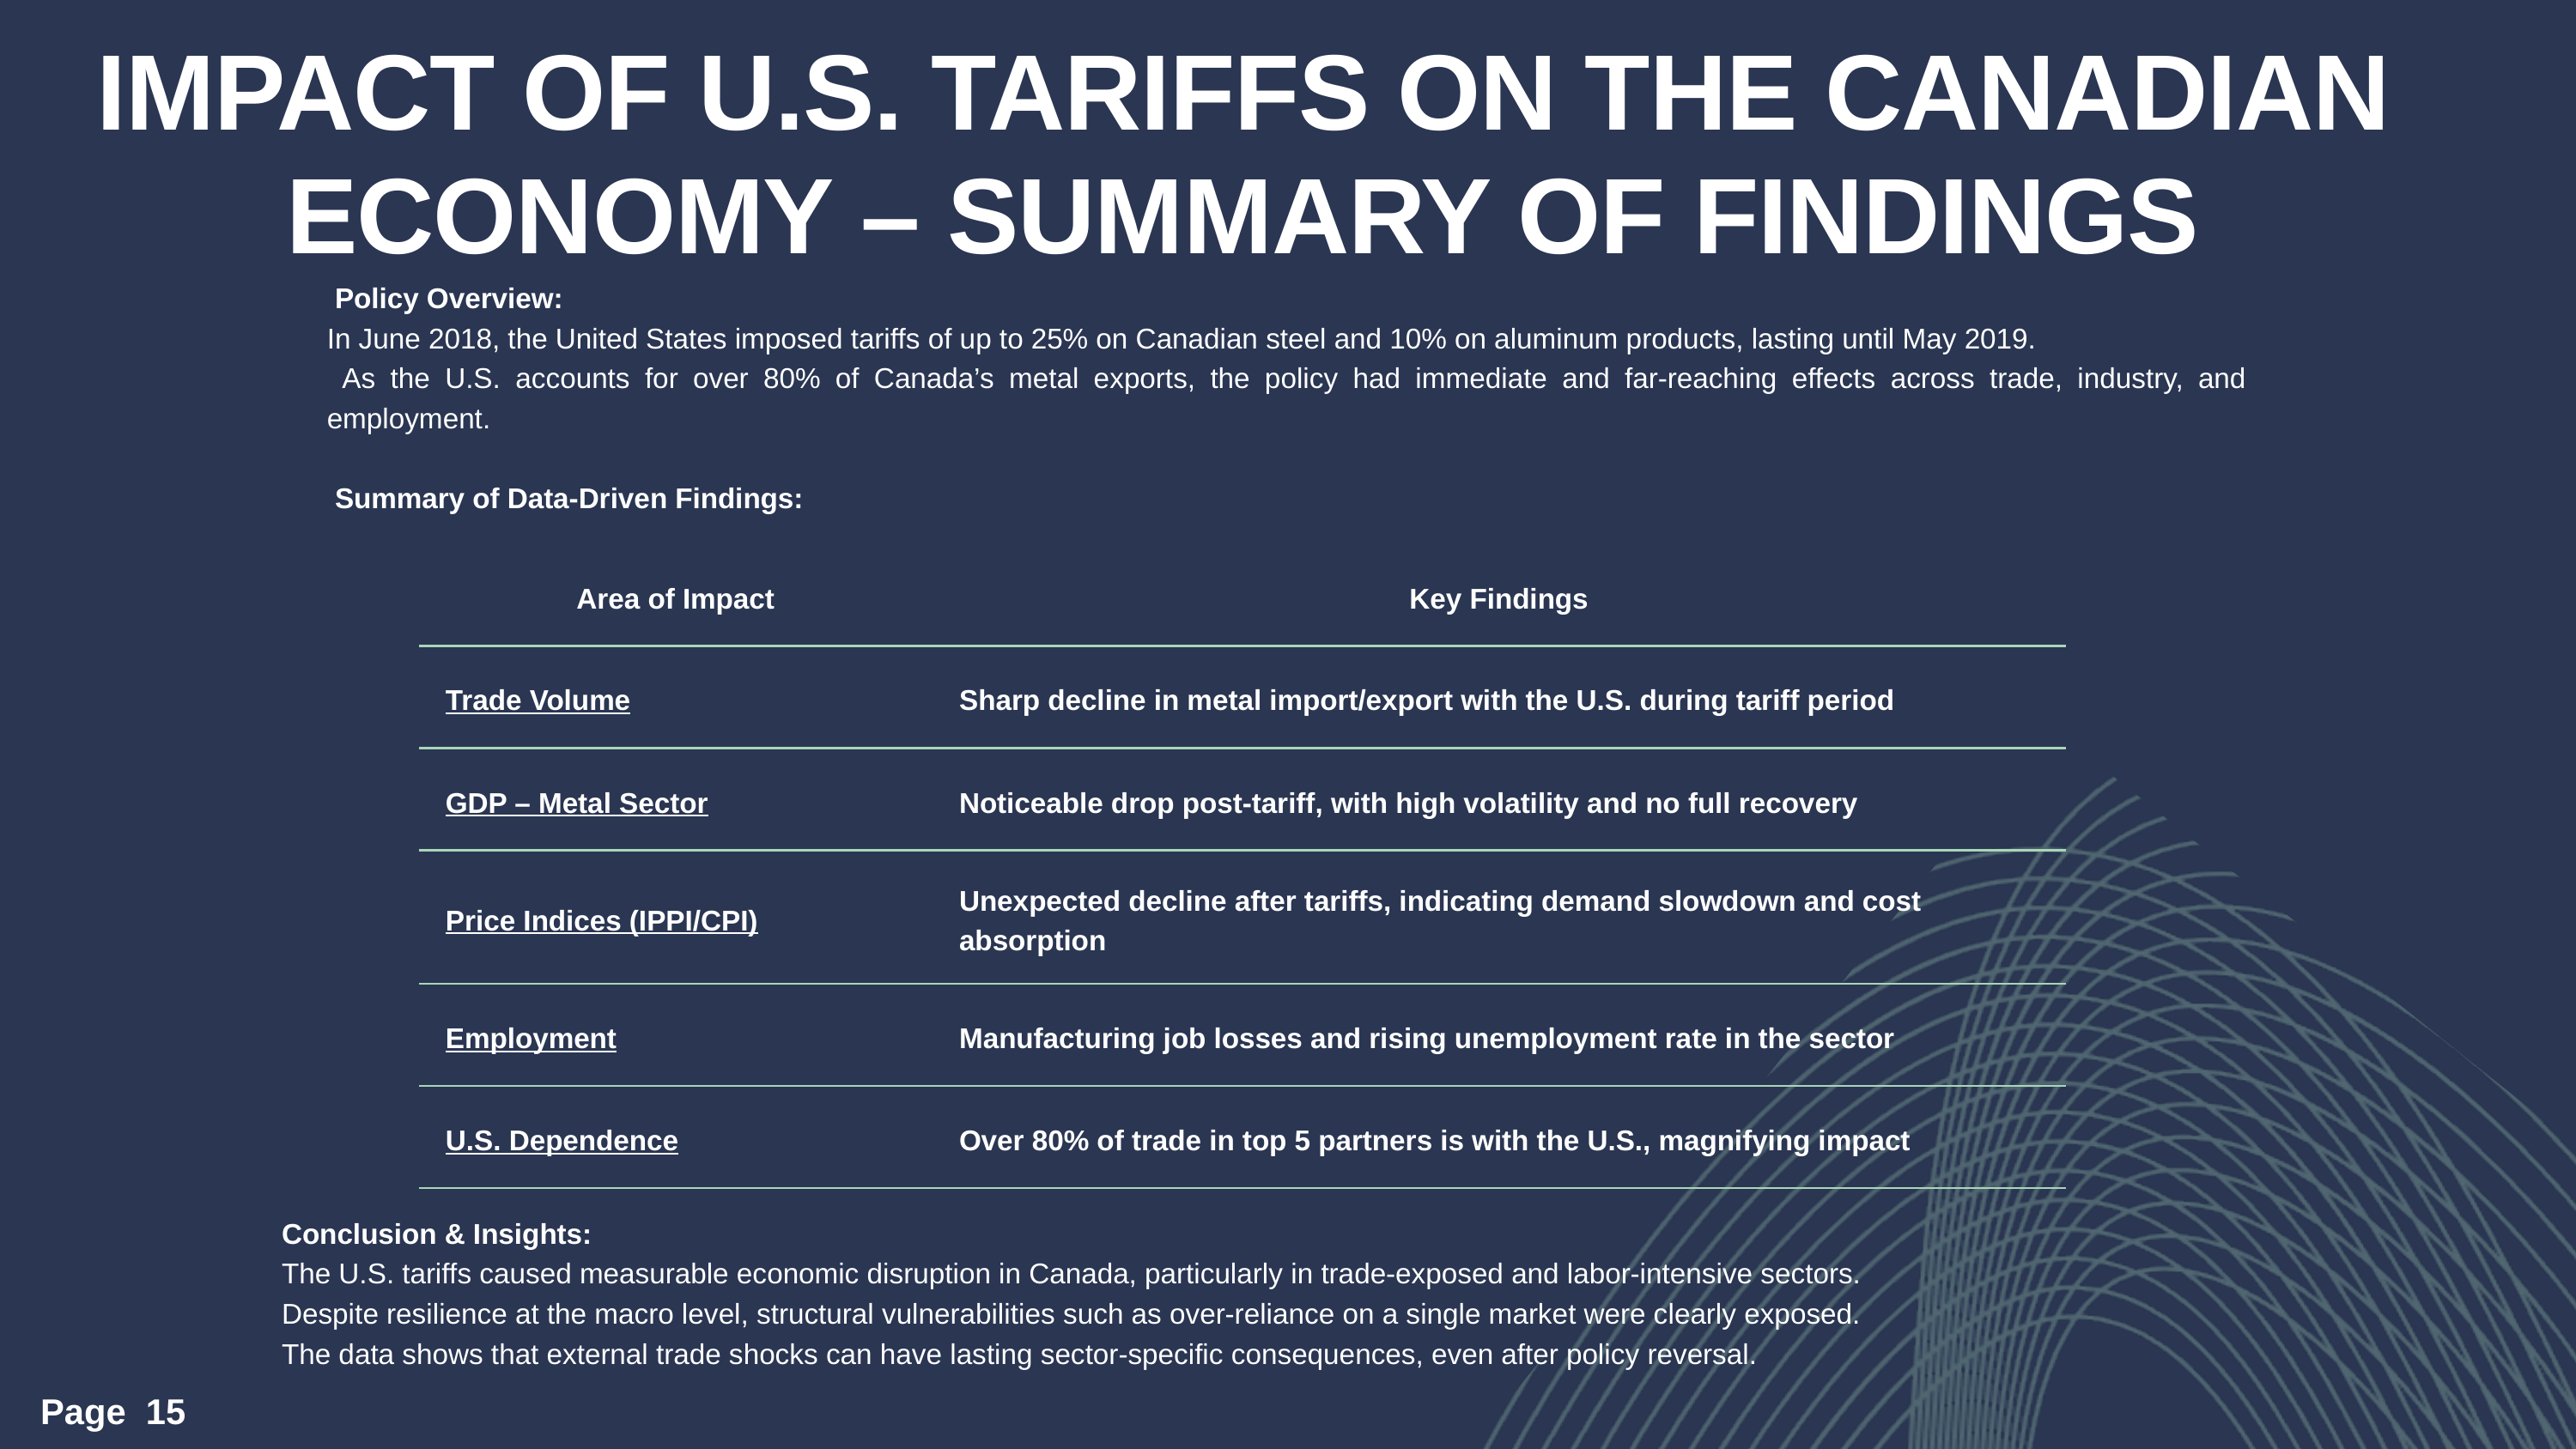

IMPACT OF U.S. TARIFFS ON THE CANADIAN ECONOMY – SUMMARY OF FINDINGS
 Policy Overview:
In June 2018, the United States imposed tariffs of up to 25% on Canadian steel and 10% on aluminum products, lasting until May 2019.
 As the U.S. accounts for over 80% of Canada’s metal exports, the policy had immediate and far-reaching effects across trade, industry, and employment.

 Summary of Data-Driven Findings:

| Area of Impact | Key Findings |
| --- | --- |
| Trade Volume | Sharp decline in metal import/export with the U.S. during tariff period |
| GDP – Metal Sector | Noticeable drop post-tariff, with high volatility and no full recovery |
| Price Indices (IPPI/CPI) | Unexpected decline after tariffs, indicating demand slowdown and cost absorption |
| Employment | Manufacturing job losses and rising unemployment rate in the sector |
| U.S. Dependence | Over 80% of trade in top 5 partners is with the U.S., magnifying impact |

Conclusion & Insights:
The U.S. tariffs caused measurable economic disruption in Canada, particularly in trade-exposed and labor-intensive sectors.
Despite resilience at the macro level, structural vulnerabilities such as over-reliance on a single market were clearly exposed.
The data shows that external trade shocks can have lasting sector-specific consequences, even after policy reversal.
Page  15